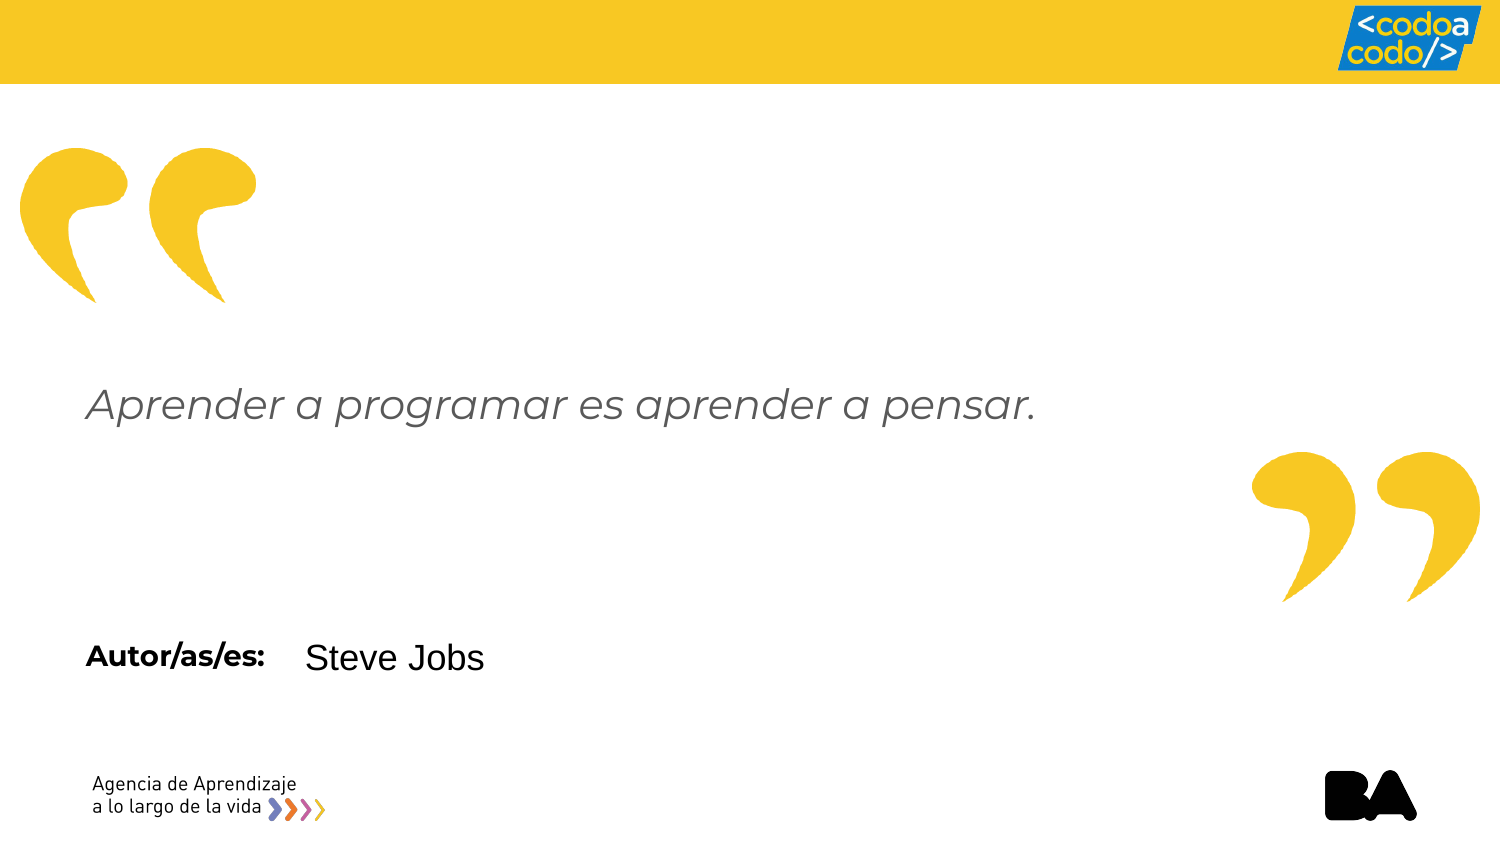

Aprender a programar es aprender a pensar.
# Steve Jobs